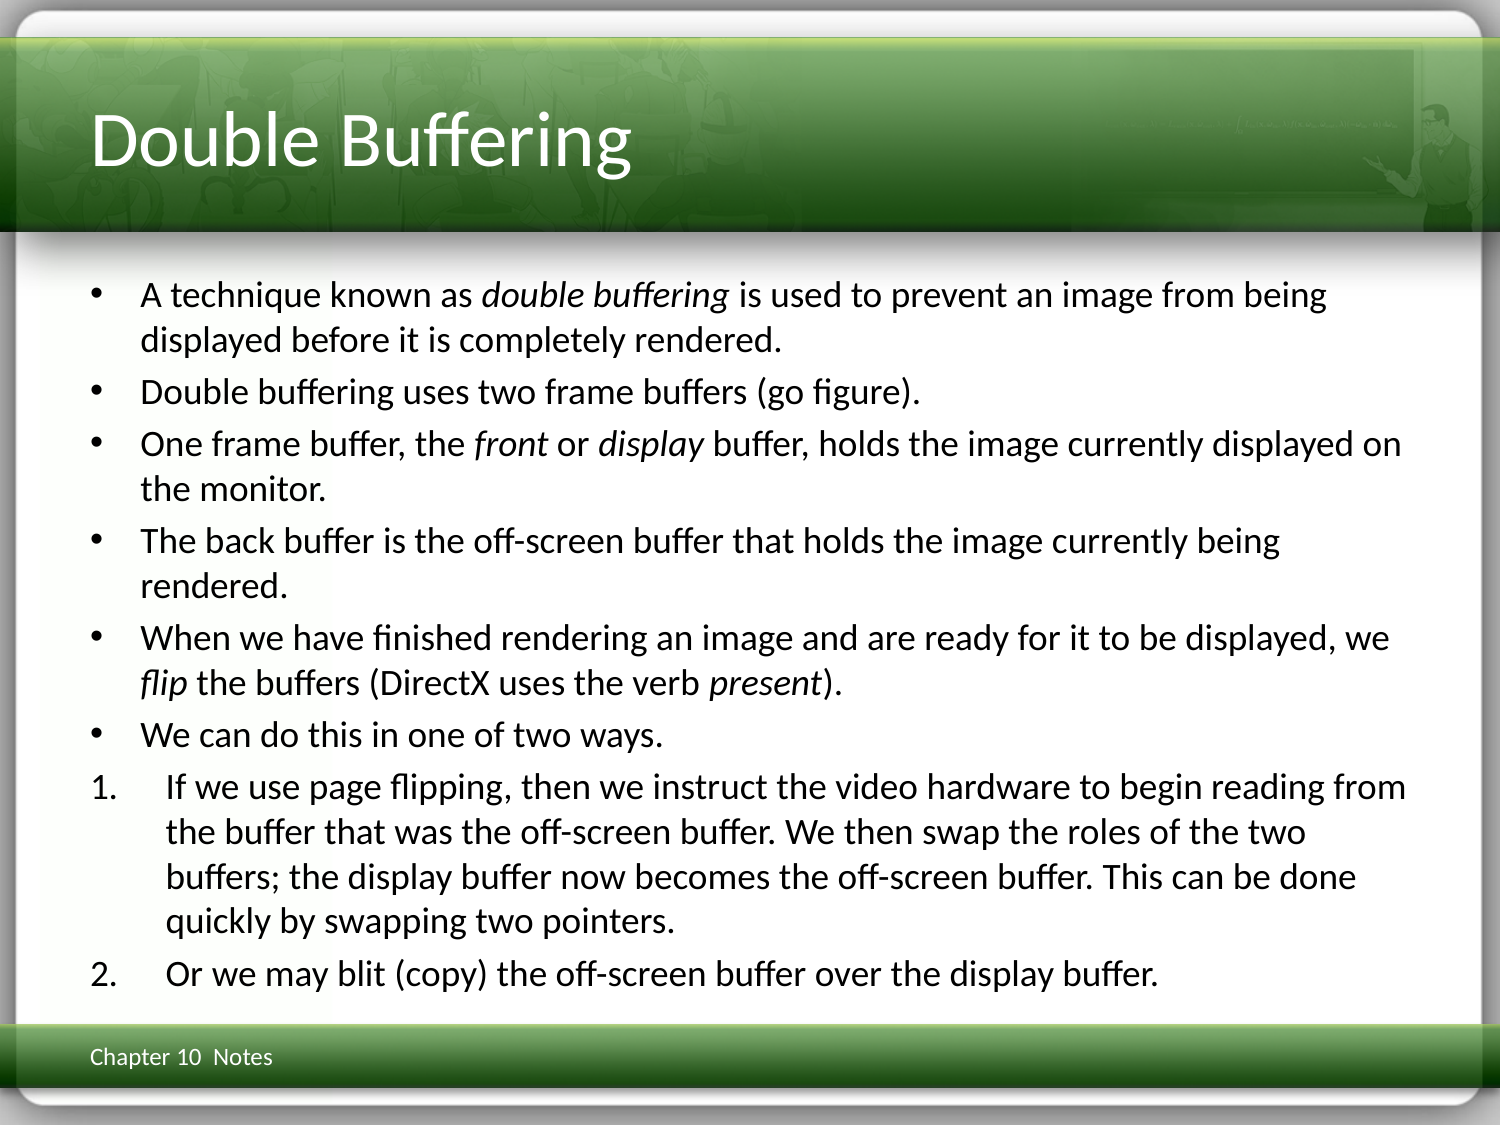

# Double Buffering
A technique known as double buffering is used to prevent an image from being displayed before it is completely rendered.
Double buffering uses two frame buffers (go figure).
One frame buffer, the front or display buffer, holds the image currently displayed on the monitor.
The back buffer is the off-screen buffer that holds the image currently being rendered.
When we have finished rendering an image and are ready for it to be displayed, we flip the buffers (DirectX uses the verb present).
We can do this in one of two ways.
If we use page flipping, then we instruct the video hardware to begin reading from the buffer that was the off-screen buffer. We then swap the roles of the two buffers; the display buffer now becomes the off-screen buffer. This can be done quickly by swapping two pointers.
Or we may blit (copy) the off-screen buffer over the display buffer.
Chapter 10  Notes
3D Math Primer for Graphics & Game Dev
272